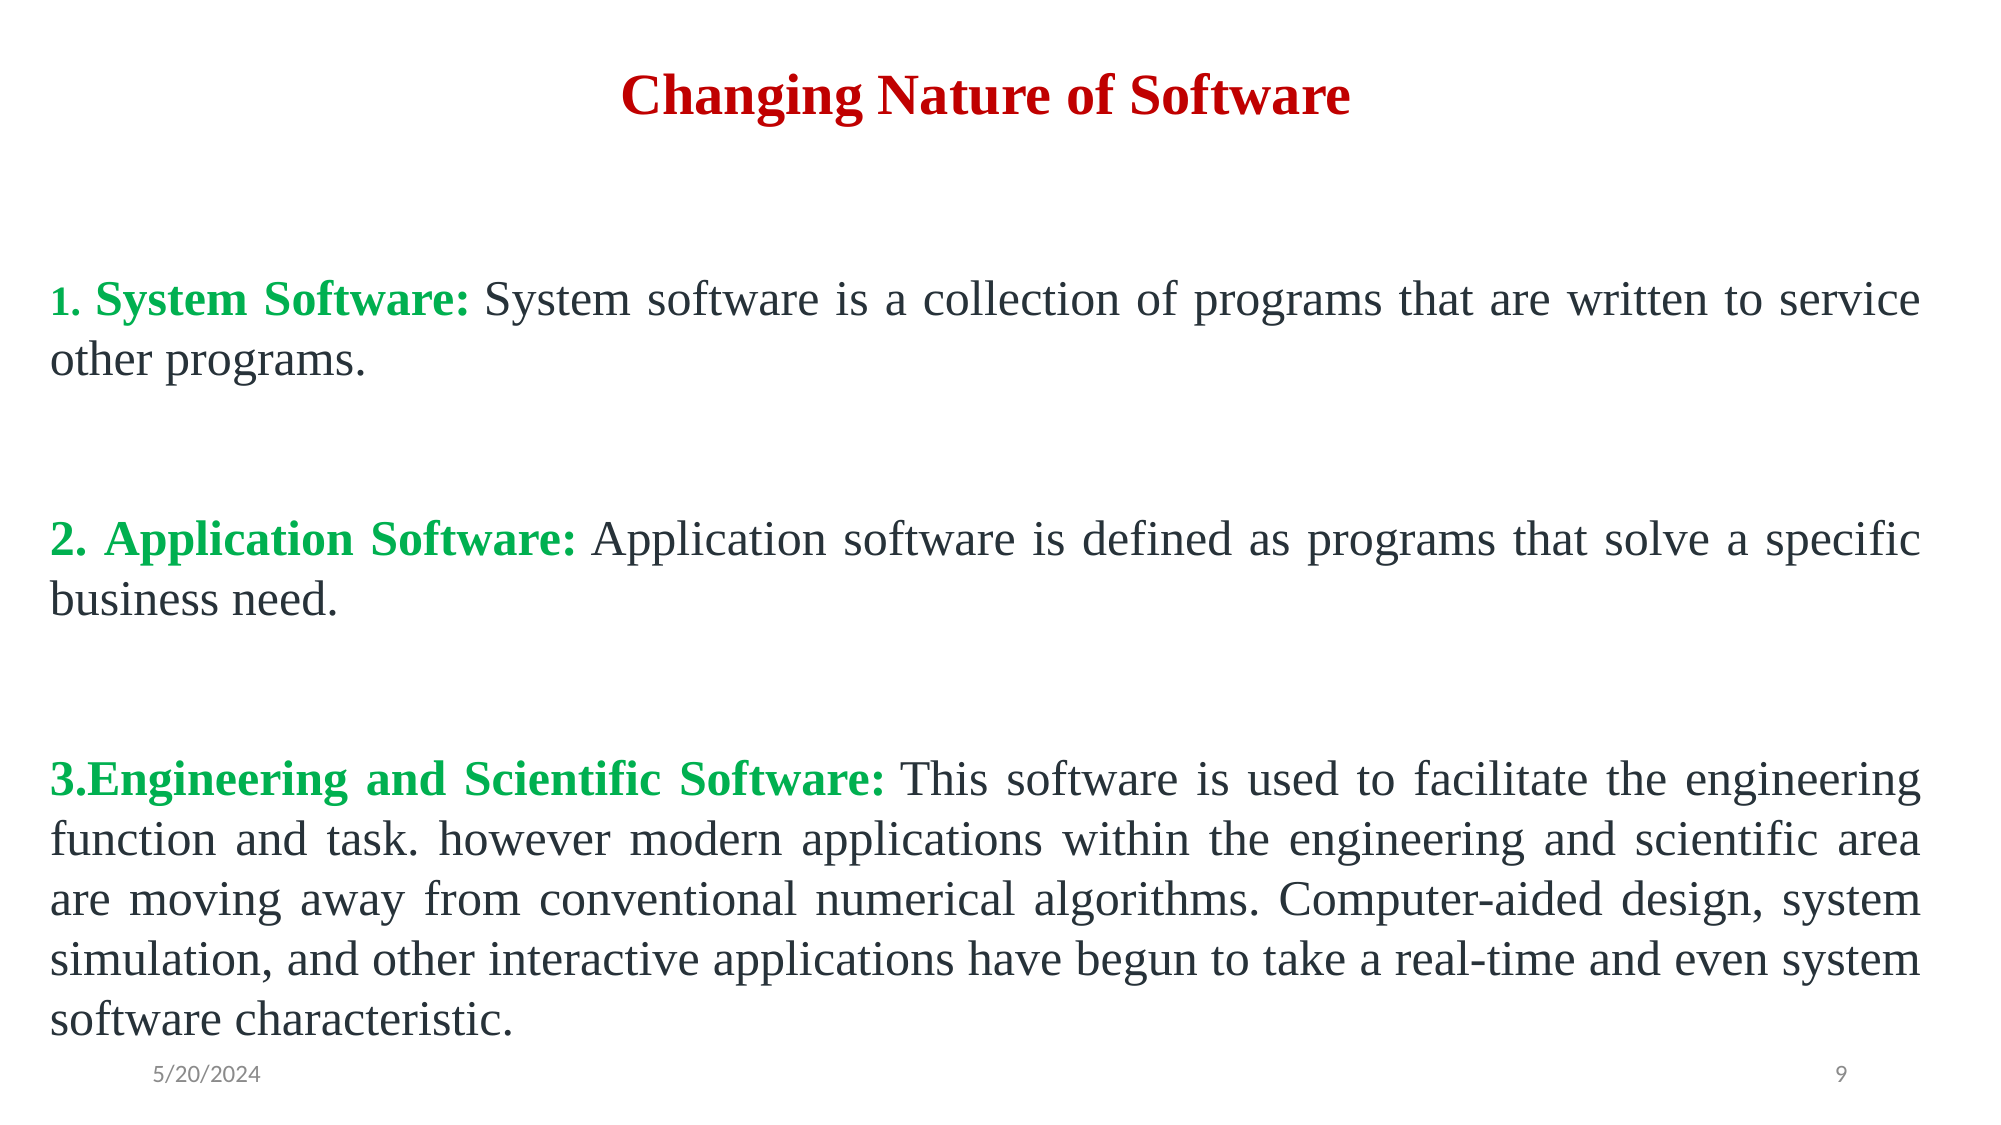

Changing Nature of Software

 System Software: System software is a collection of programs that are written to service other programs.

 Application Software: Application software is defined as programs that solve a specific business need.

Engineering and Scientific Software: This software is used to facilitate the engineering function and task. however modern applications within the engineering and scientific area are moving away from conventional numerical algorithms. Computer-aided design, system simulation, and other interactive applications have begun to take a real-time and even system software characteristic.
5/20/2024
9